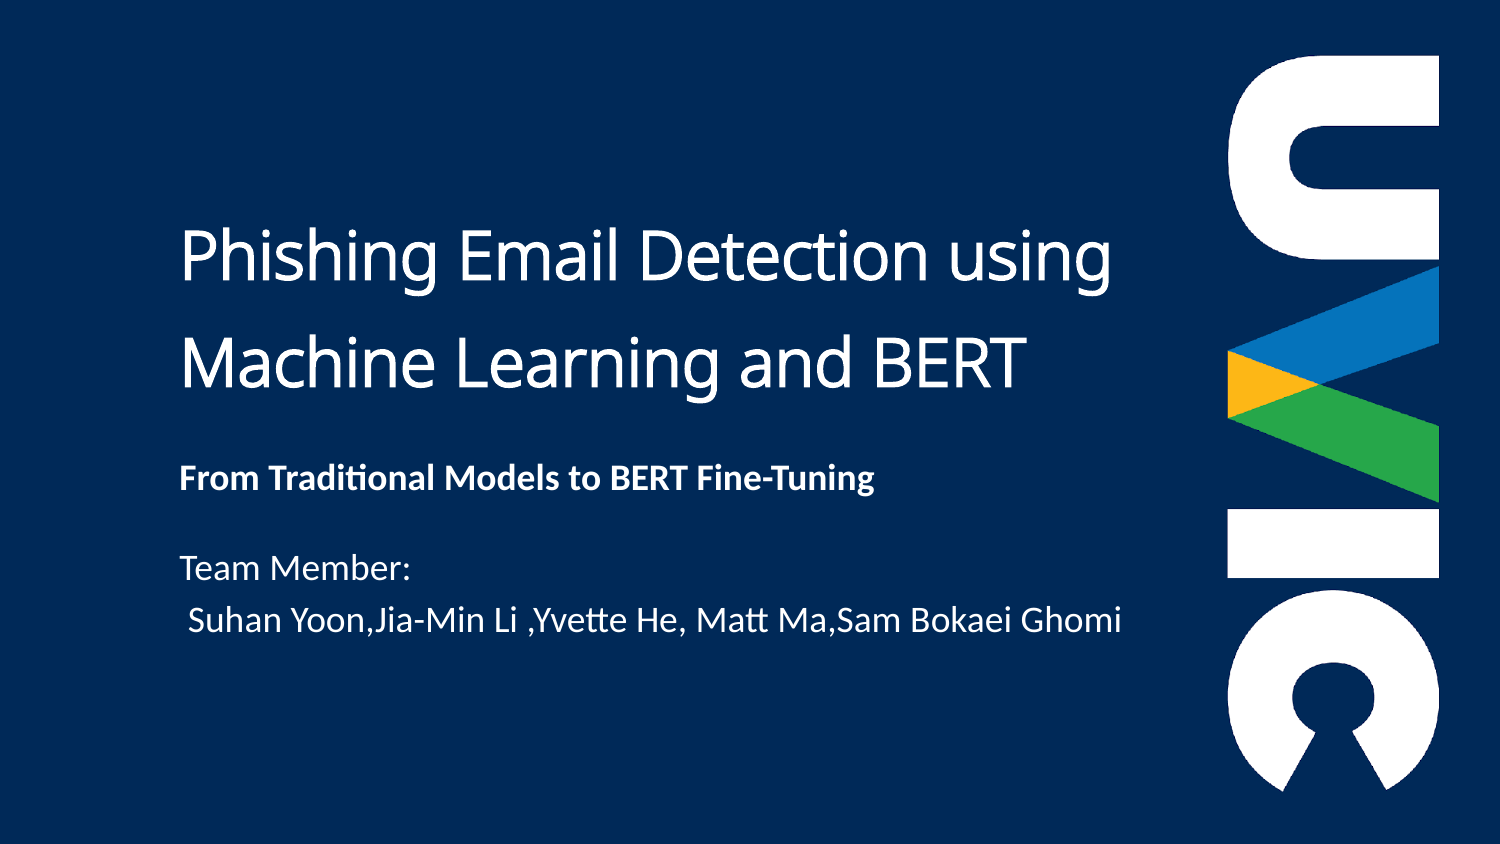

# Phishing Email Detection using Machine Learning and BERT
From Traditional Models to BERT Fine-Tuning

Team Member:
 Suhan Yoon,Jia-Min Li ,Yvette He, Matt Ma,Sam Bokaei Ghomi